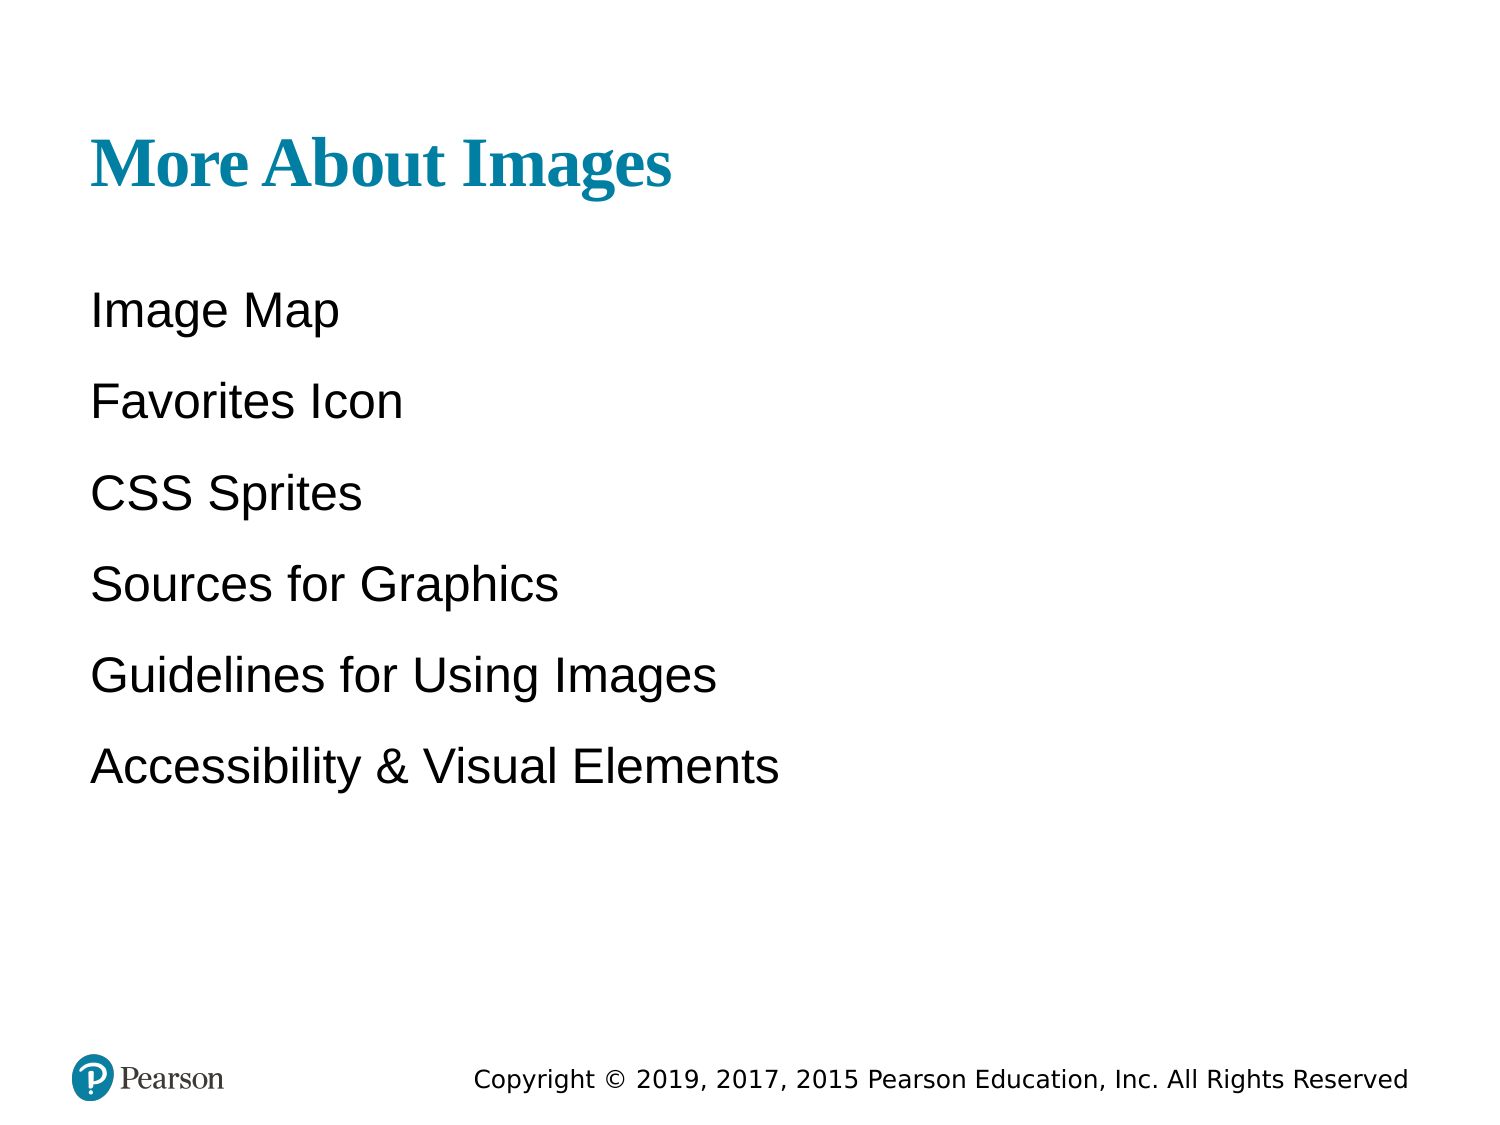

# More About Images
Image Map
Favorites Icon
C S S Sprites
Sources for Graphics
Guidelines for Using Images
Accessibility & Visual Elements